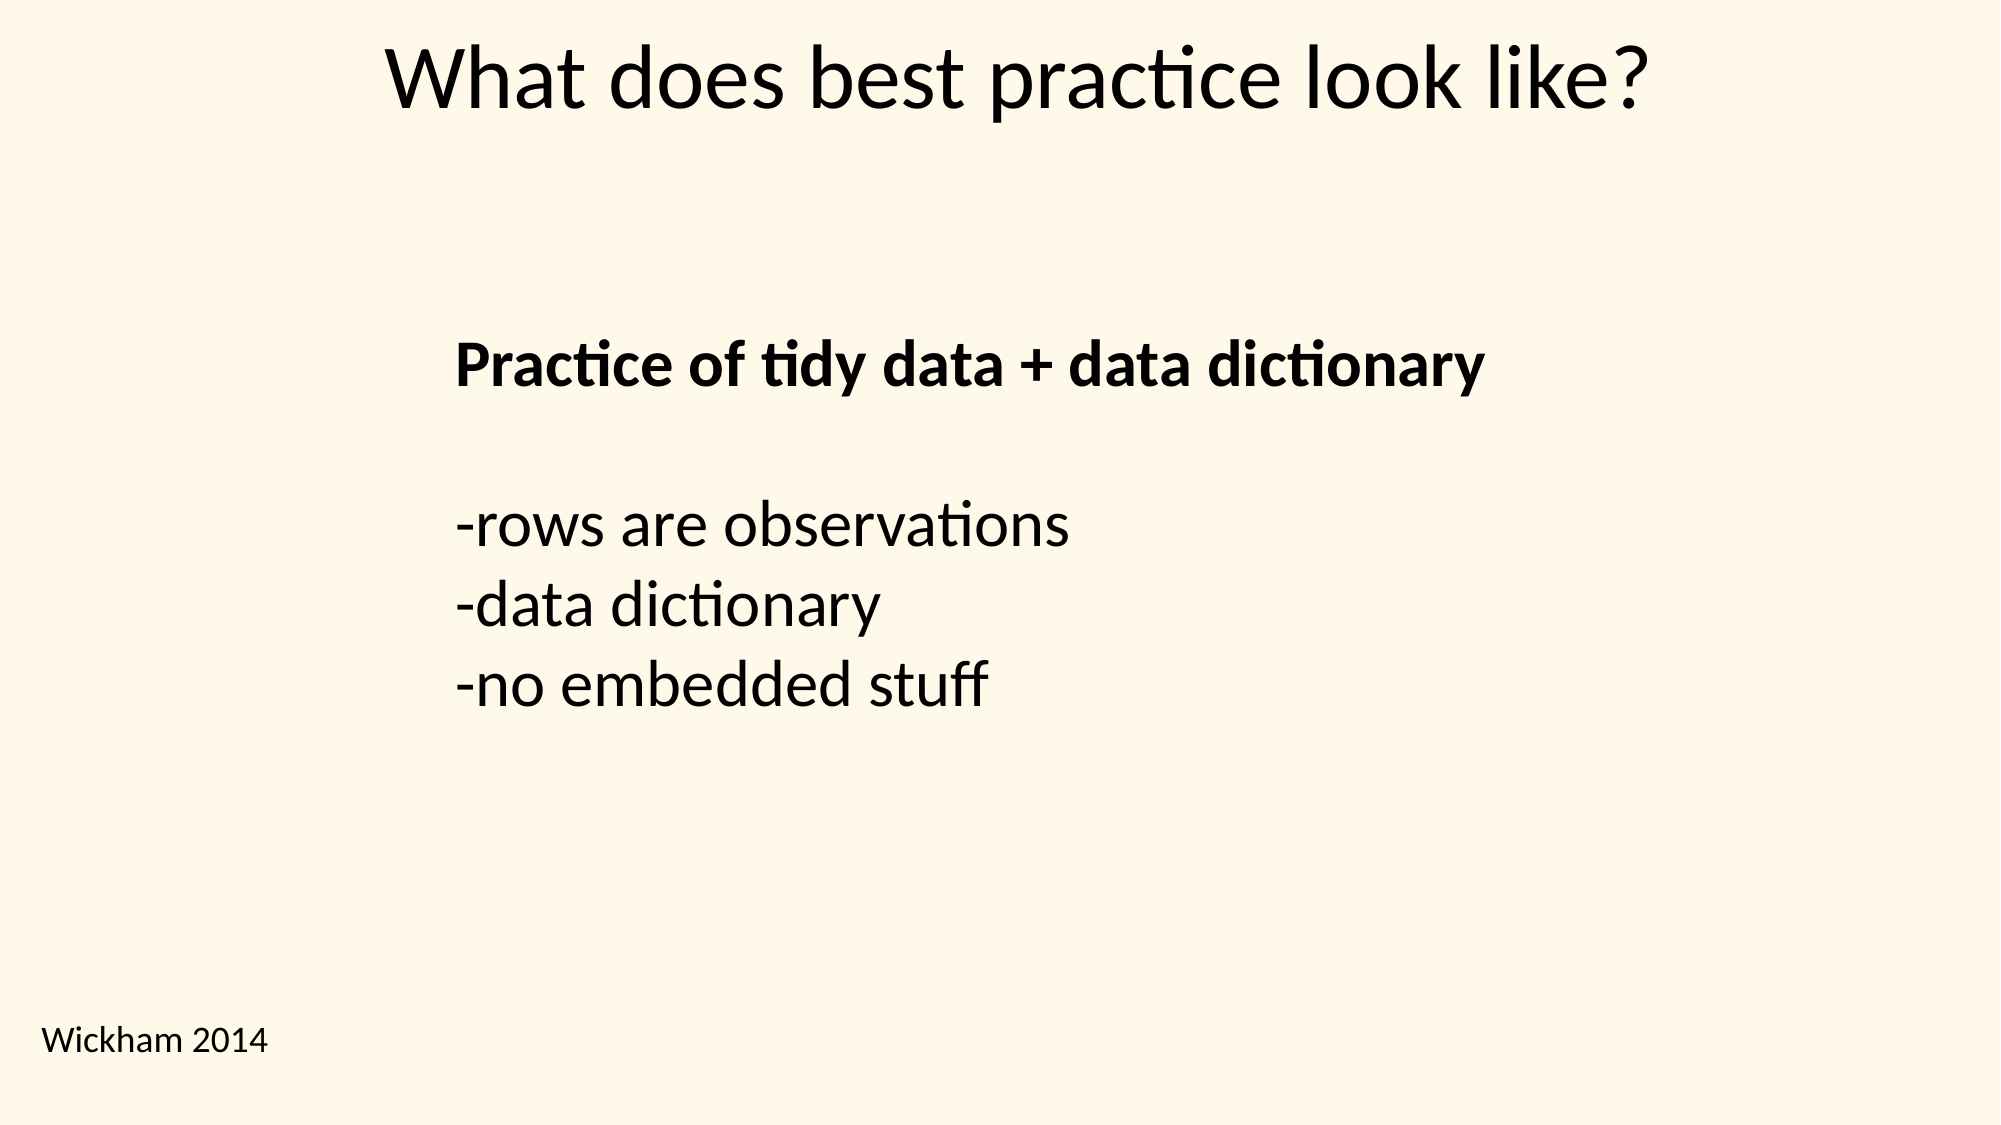

What does best practice look like?
Practice of tidy data + data dictionary

-rows are observations
-data dictionary
-no embedded stuff

Wickham 2014